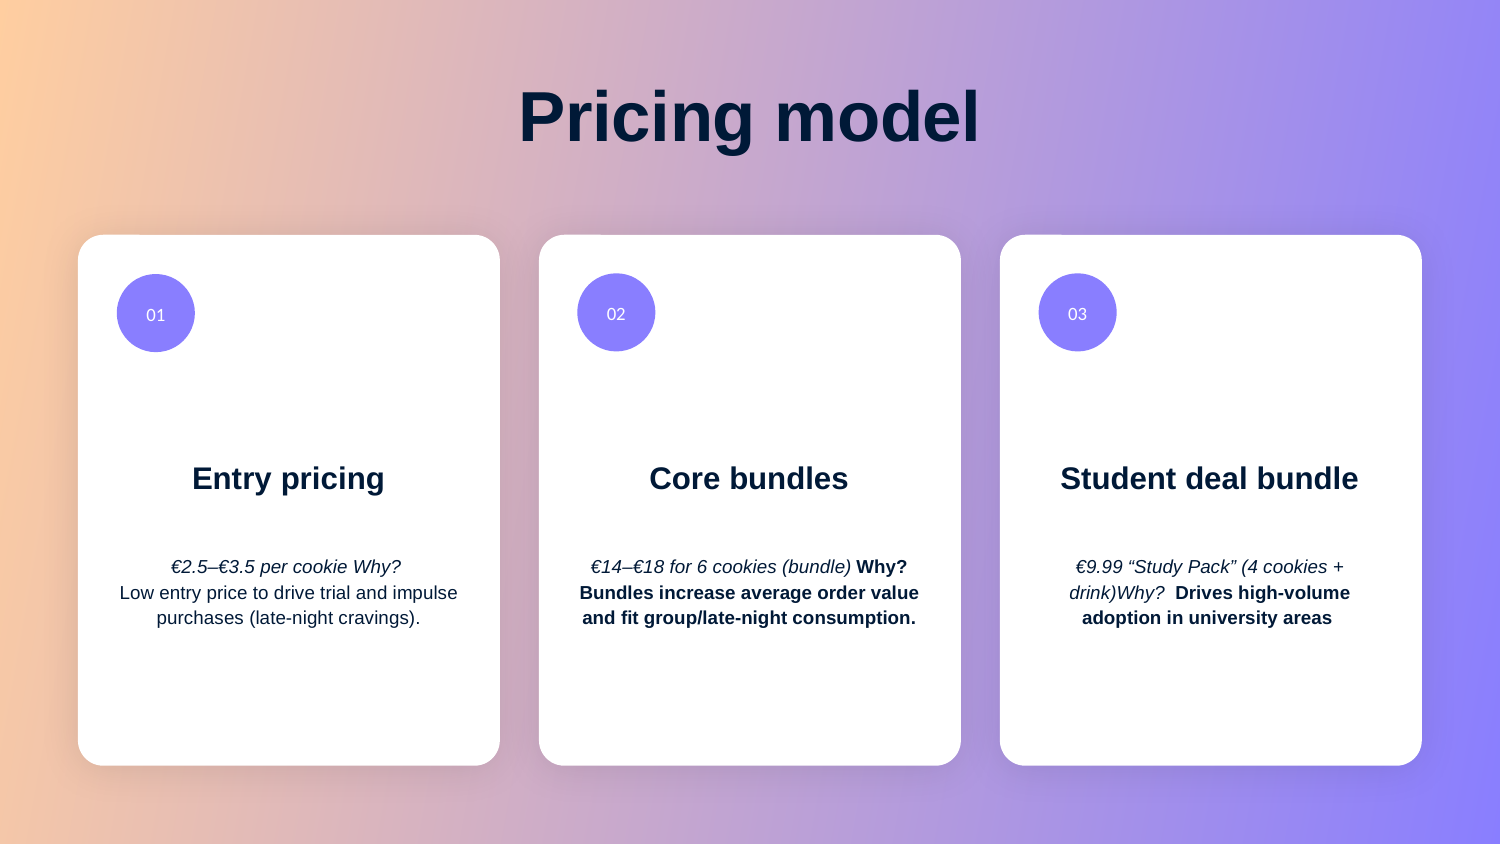

Pricing model

02
03
01
Entry pricing
Core bundles
Student deal bundle
€2.5–€3.5 per cookie Why?
Low entry price to drive trial and impulse purchases (late-night cravings).
€14–€18 for 6 cookies (bundle) Why? Bundles increase average order value and fit group/late-night consumption.
€9.99 “Study Pack” (4 cookies + drink)Why?  Drives high-volume adoption in university areas